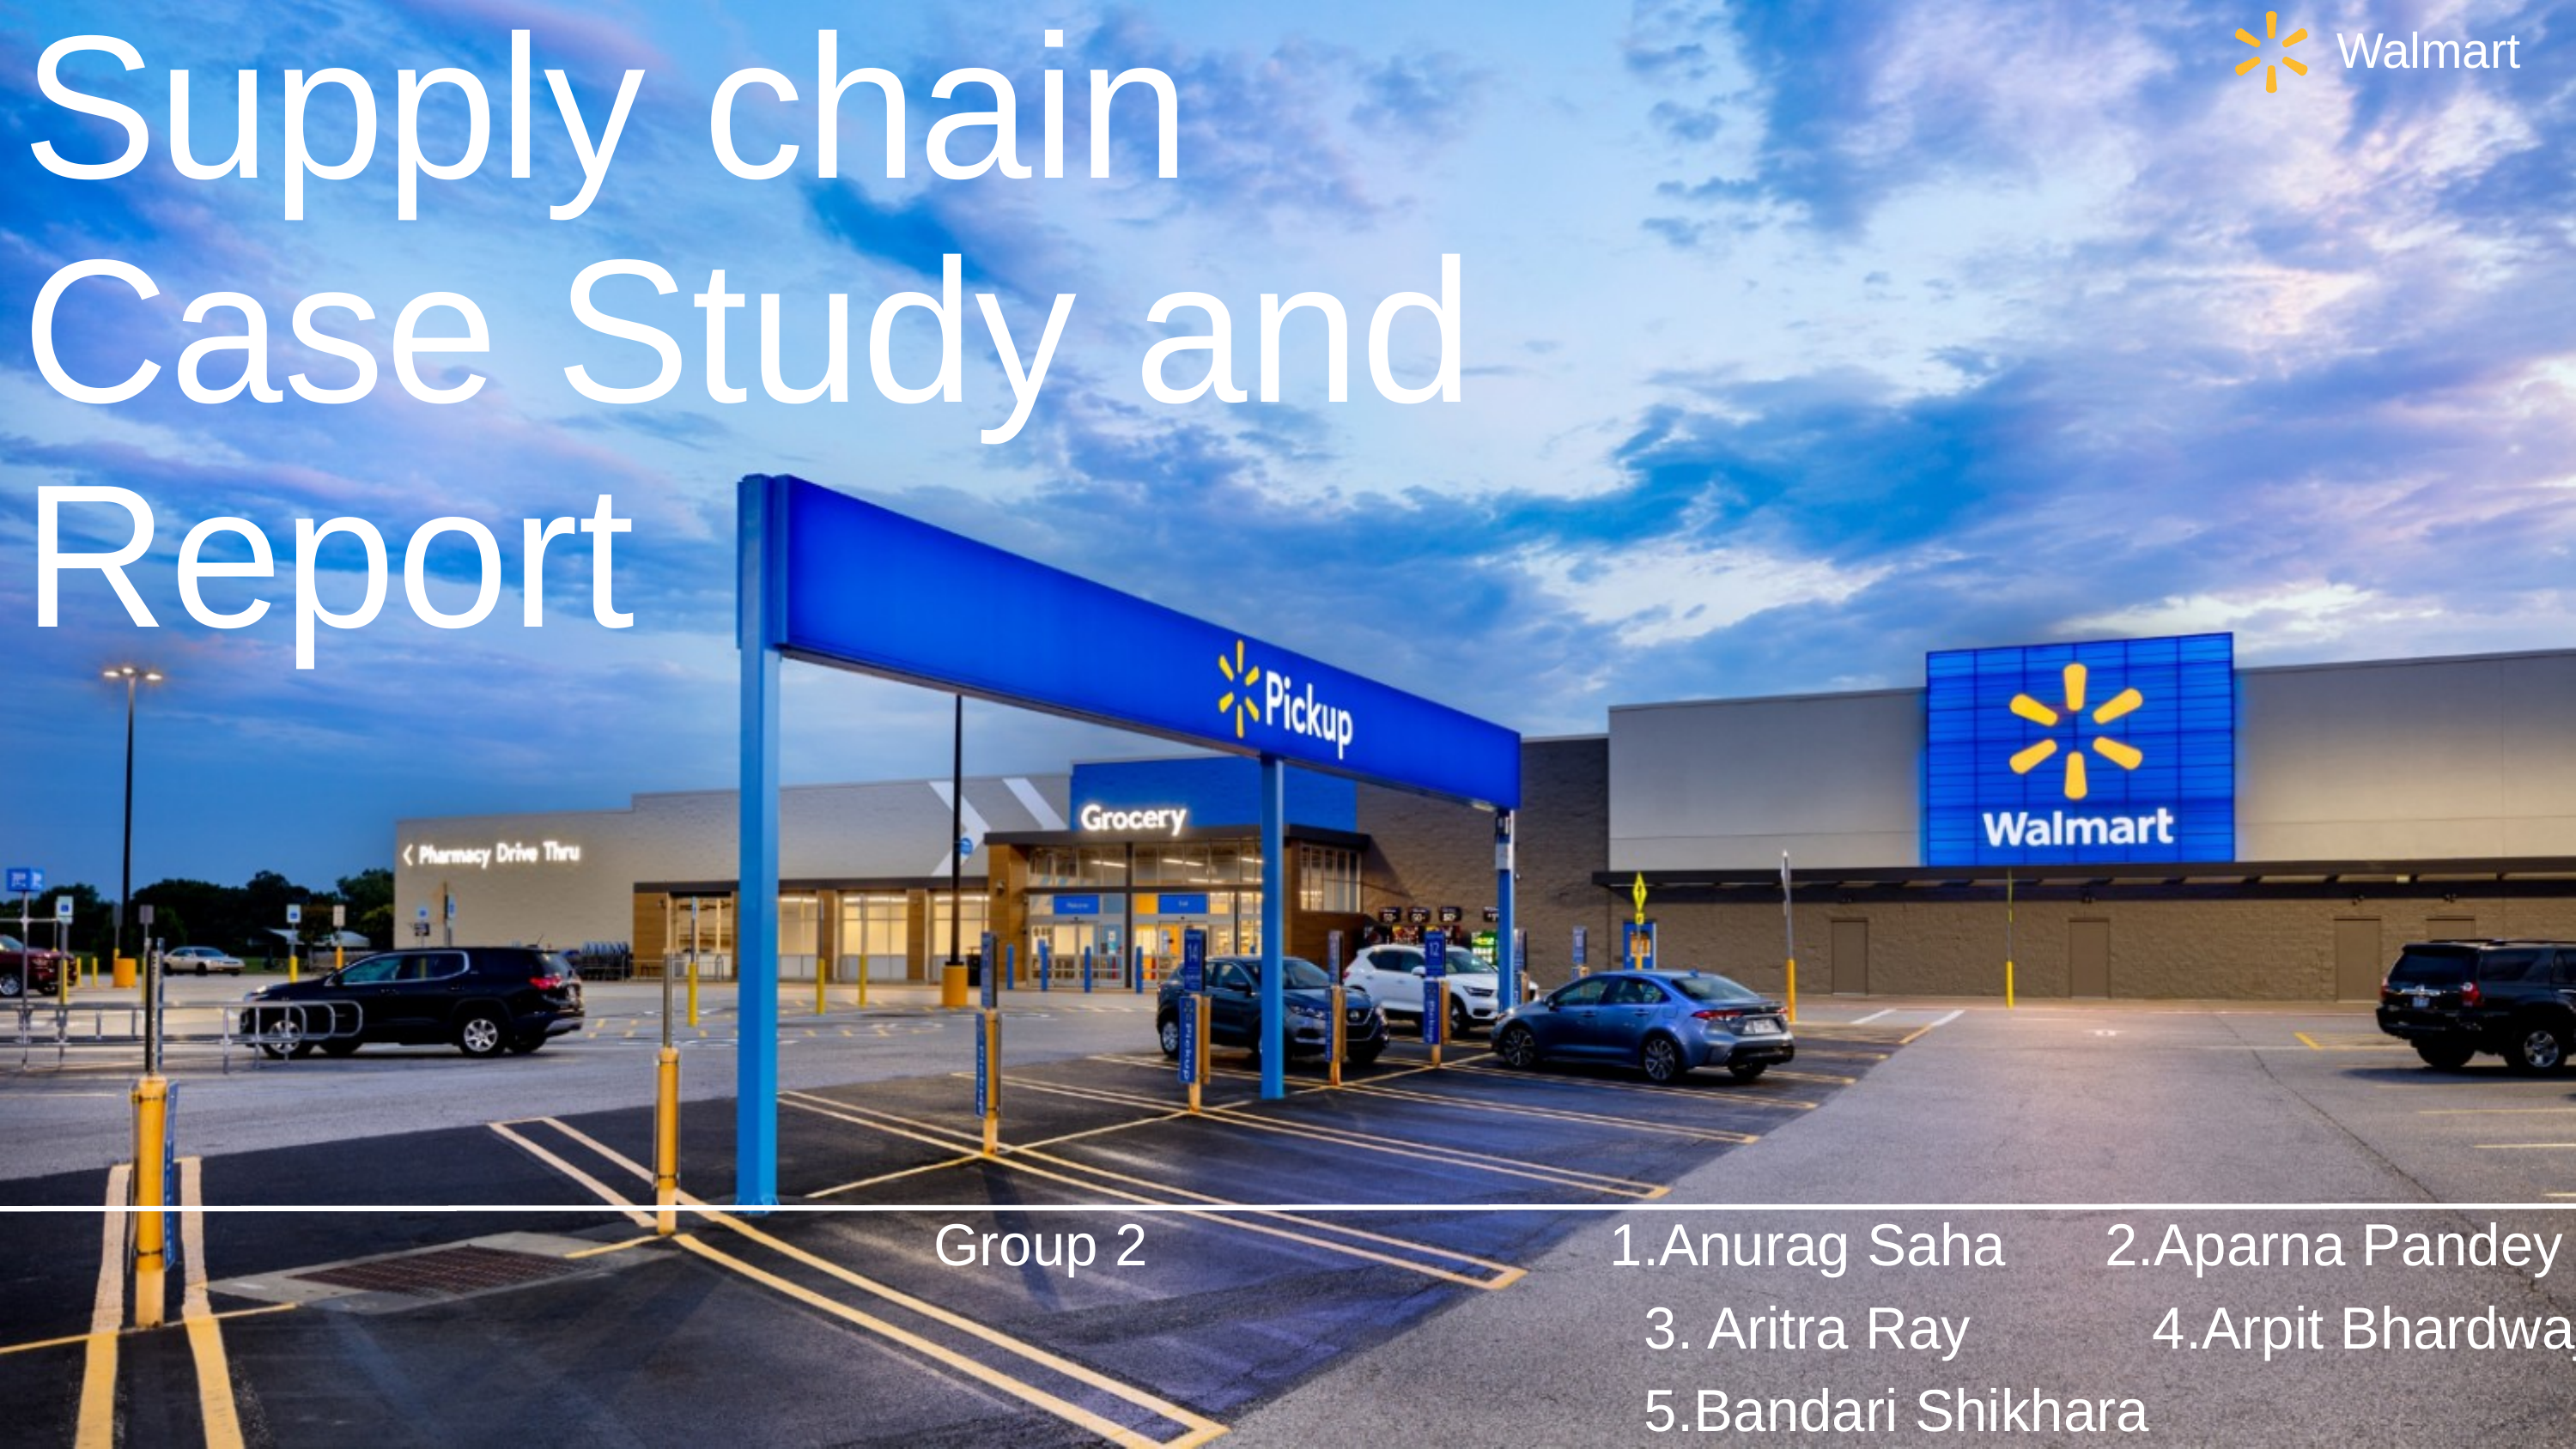

Supply chain
Case Study and Report

Walmart
Group 2                            1.Anurag Saha      2.Aparna Pandey
                                           3. Aritra Ray           4.Arpit Bhardwaj
                                           5.Bandari Shikhara